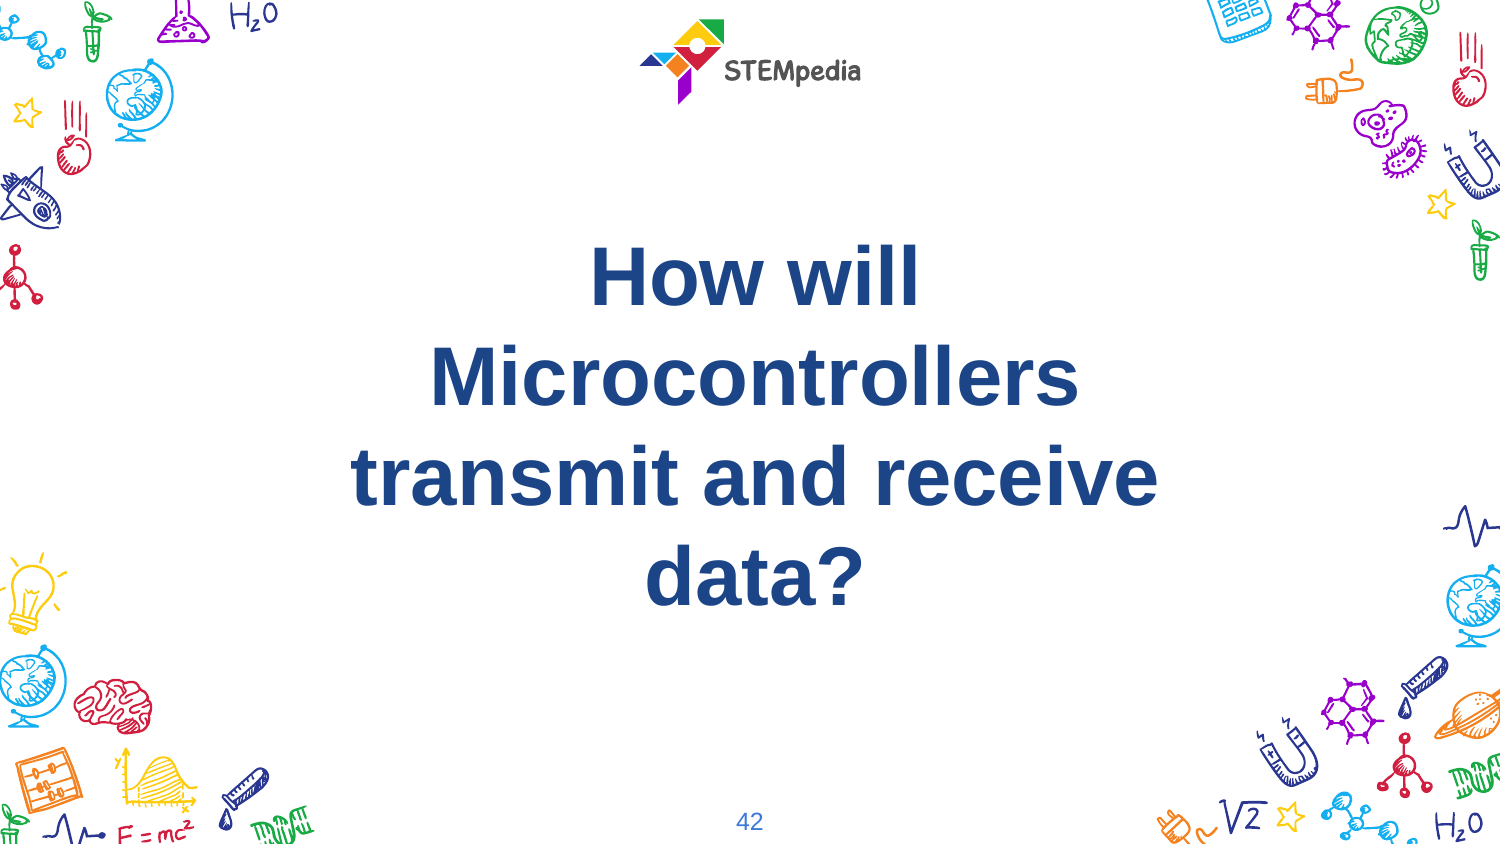

How will Microcontrollers transmit and receive data?
42